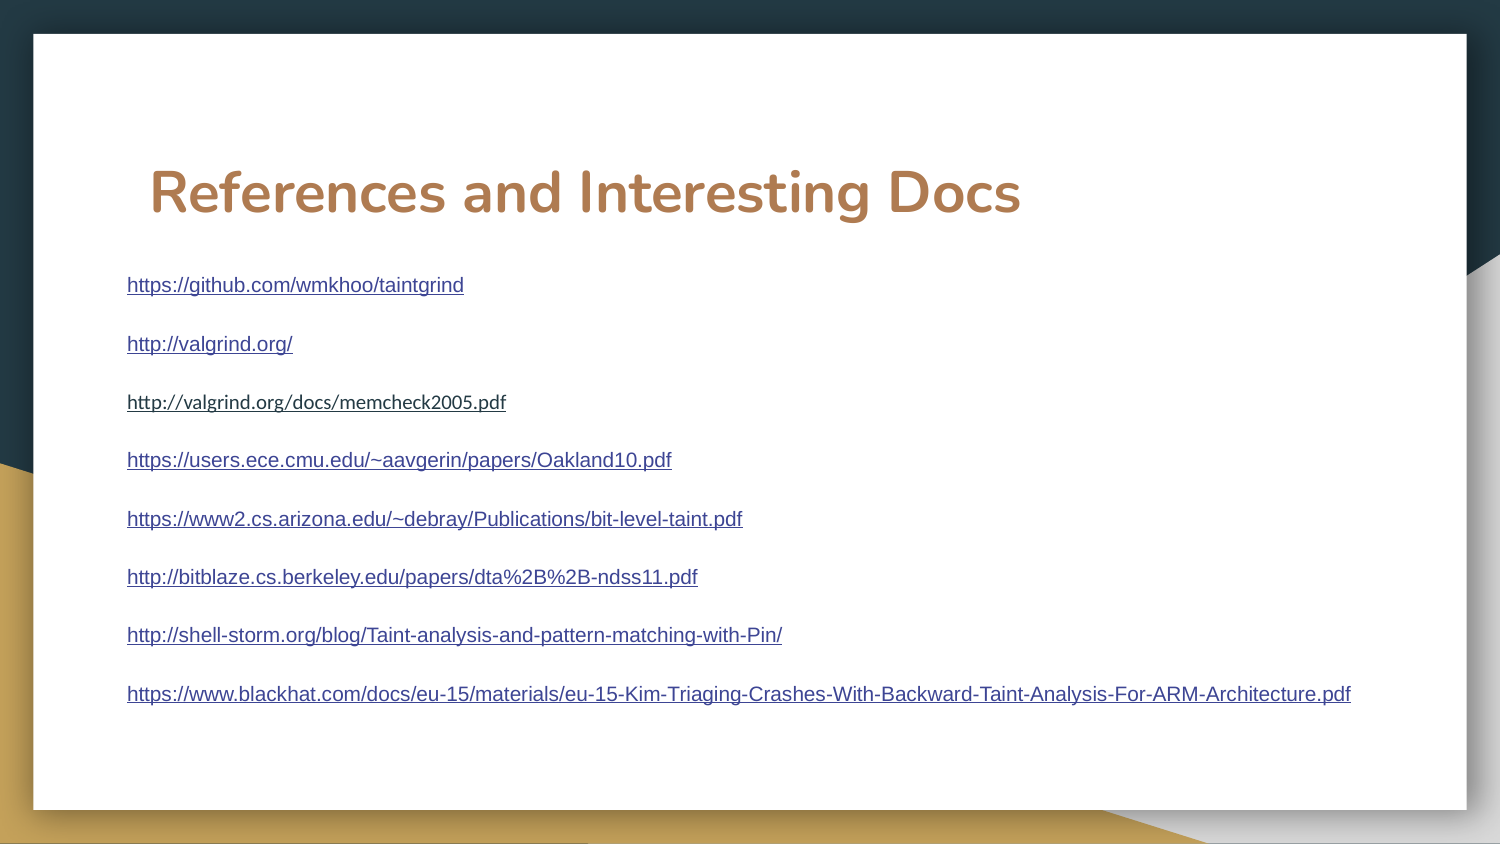

# References and Interesting Docs
https://github.com/wmkhoo/taintgrind
http://valgrind.org/
http://valgrind.org/docs/memcheck2005.pdf
https://users.ece.cmu.edu/~aavgerin/papers/Oakland10.pdf
https://www2.cs.arizona.edu/~debray/Publications/bit-level-taint.pdf
http://bitblaze.cs.berkeley.edu/papers/dta%2B%2B-ndss11.pdf
http://shell-storm.org/blog/Taint-analysis-and-pattern-matching-with-Pin/
https://www.blackhat.com/docs/eu-15/materials/eu-15-Kim-Triaging-Crashes-With-Backward-Taint-Analysis-For-ARM-Architecture.pdf